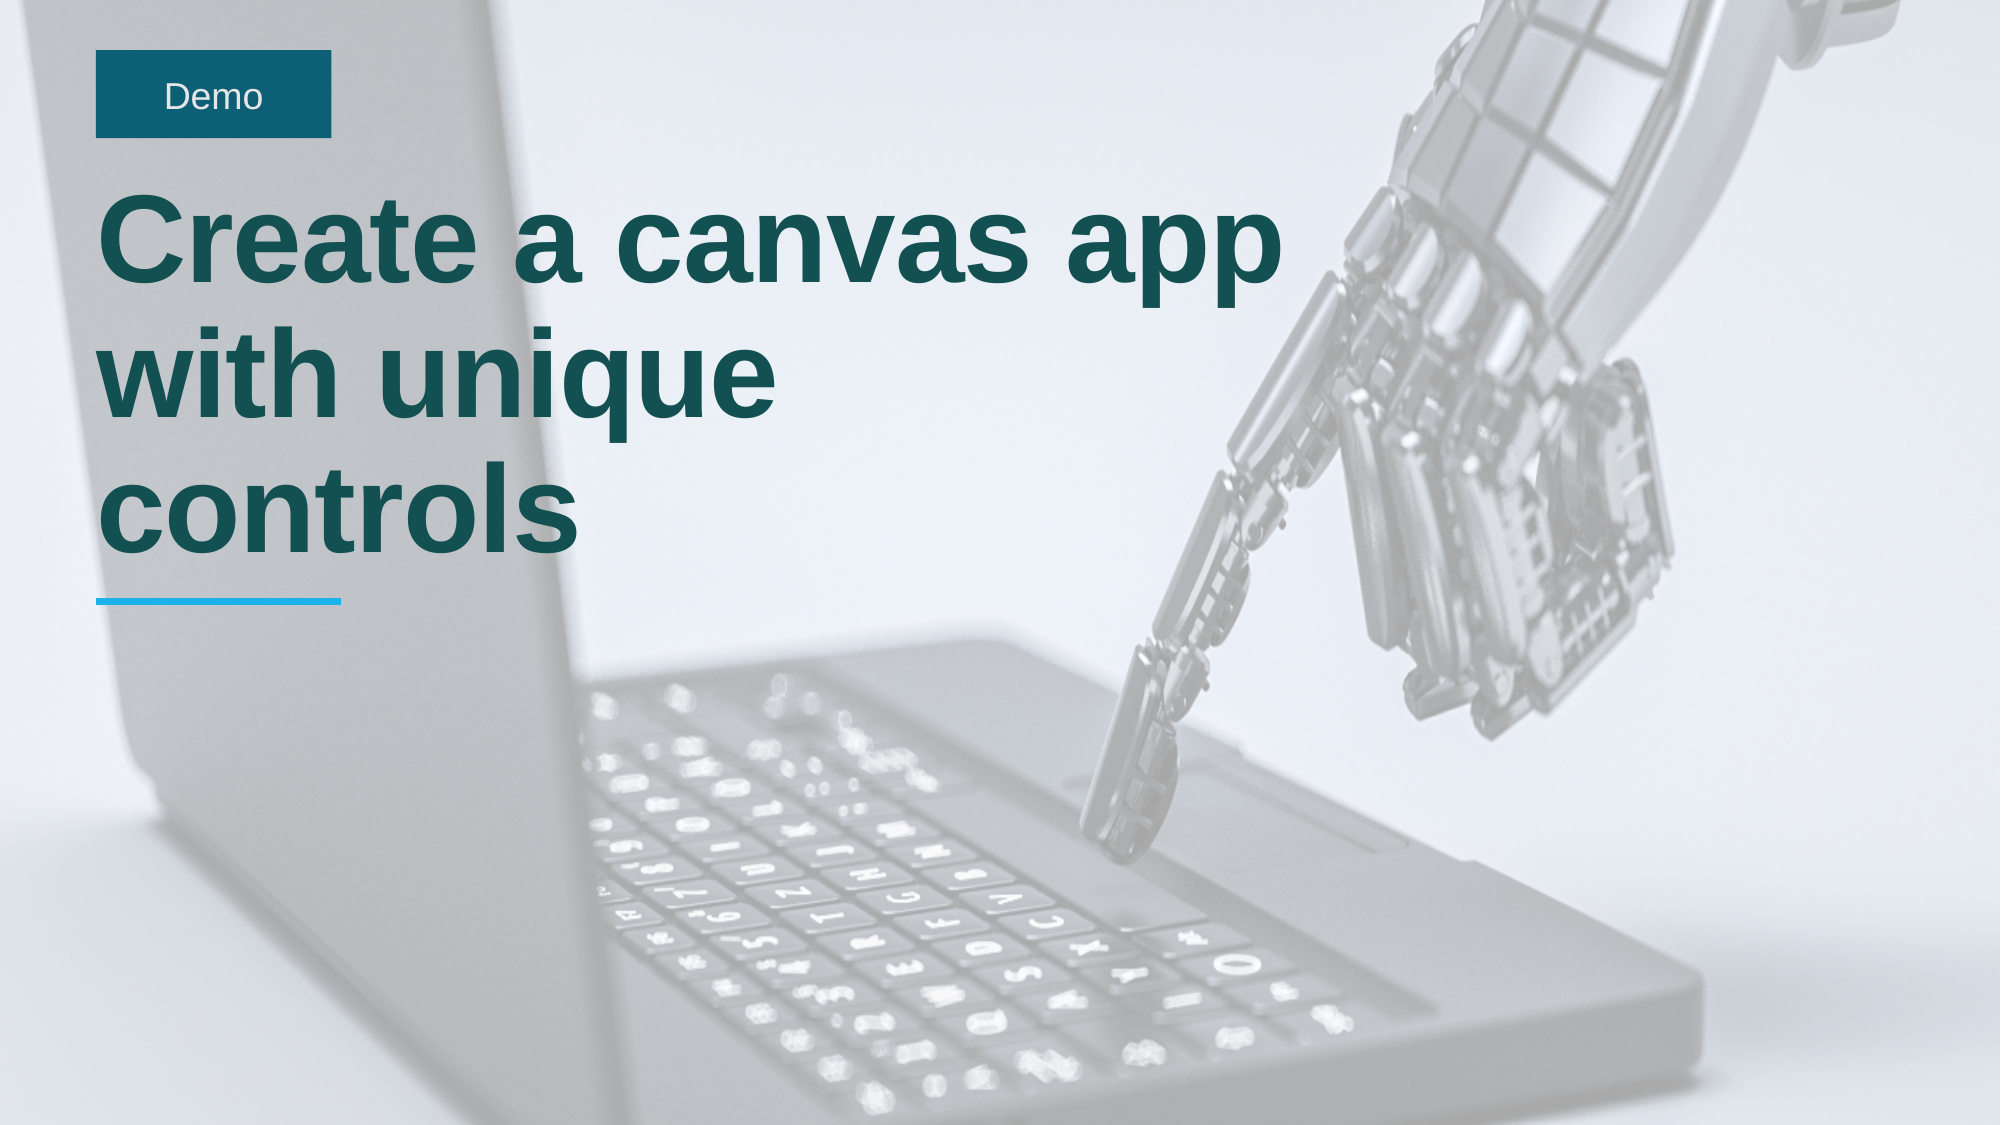

# Create a canvas app with unique controls